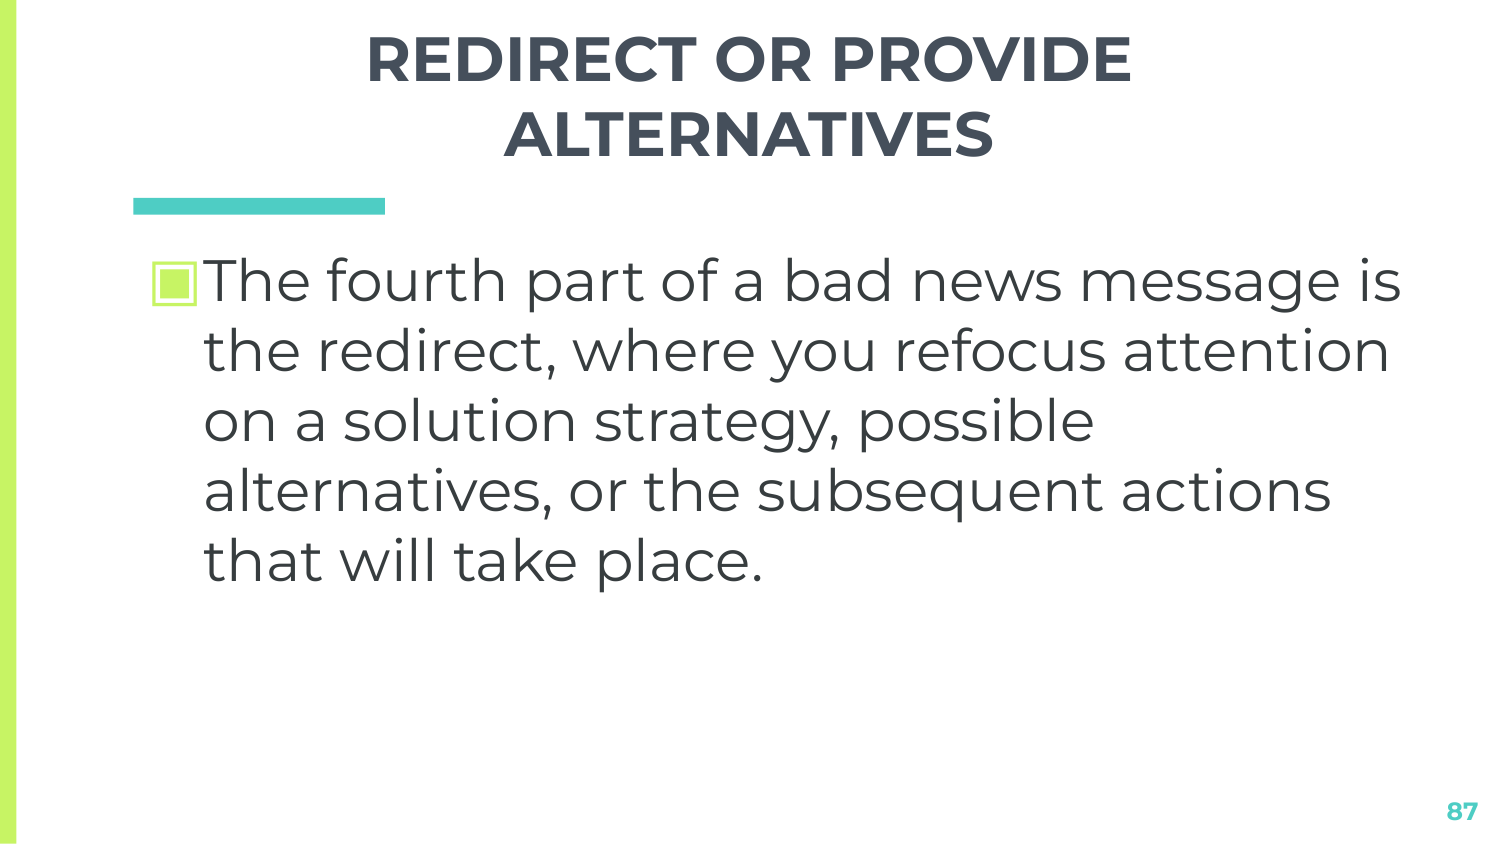

# REDIRECT OR PROVIDE ALTERNATIVES
The fourth part of a bad news message is the redirect, where you refocus attention on a solution strategy, possible alternatives, or the subsequent actions that will take place.

87